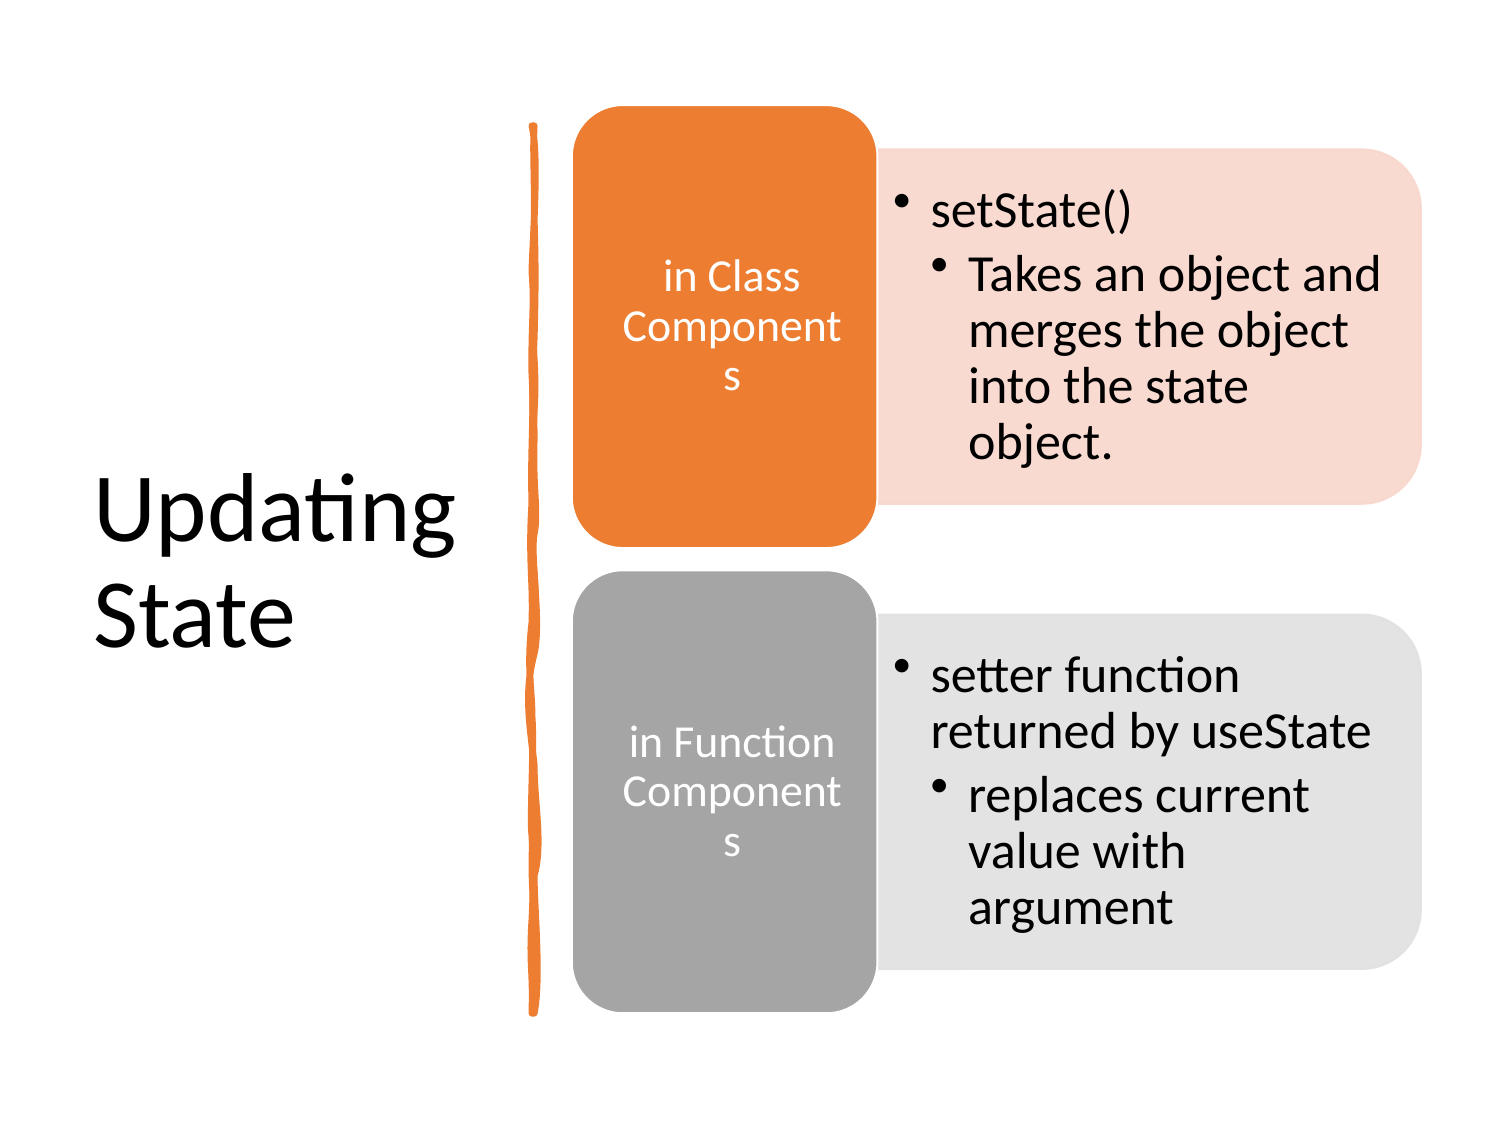

setState()
Takes an object and merges the object into the state object.
in Class Components
setter function returned by useState
replaces current value with argument
in Function Components
# Updating State